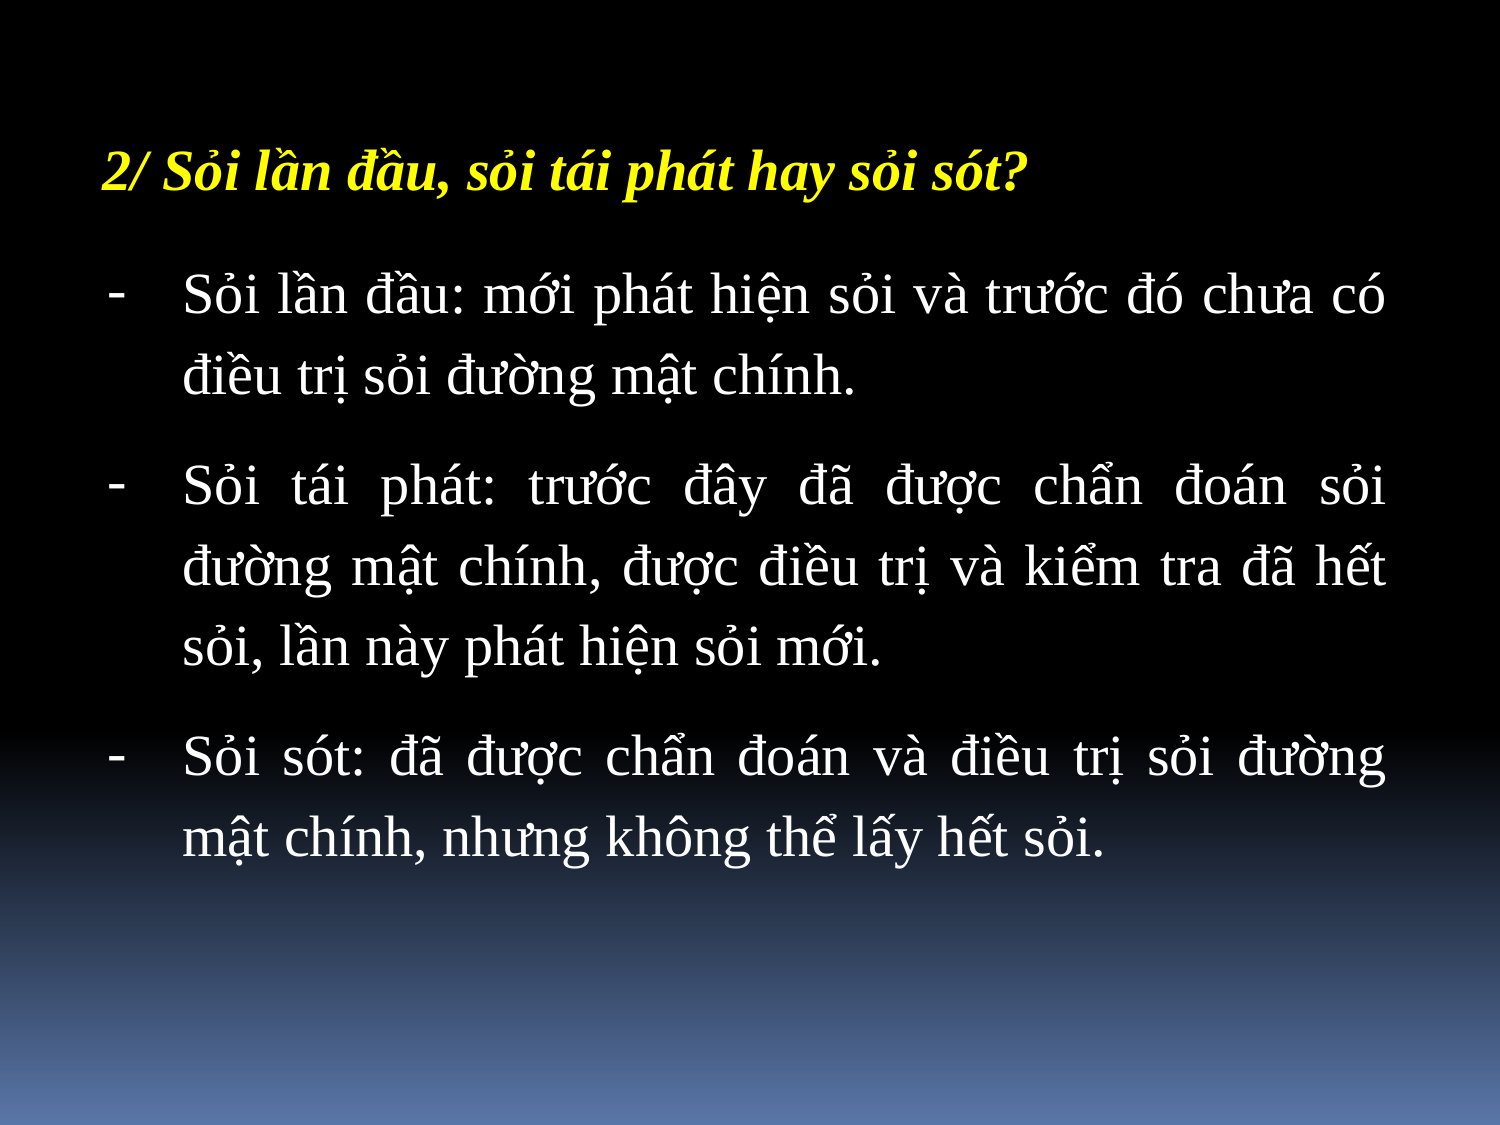

2/ Sỏi lần đầu, sỏi tái phát hay sỏi sót?

Sỏi lần đầu: mới phát hiện sỏi và trước đó chưa có điều trị sỏi đường mật chính.
Sỏi tái phát: trước đây đã được chẩn đoán sỏi đường mật chính, được điều trị và kiểm tra đã hết sỏi, lần này phát hiện sỏi mới.
Sỏi sót: đã được chẩn đoán và điều trị sỏi đường mật chính, nhưng không thể lấy hết sỏi.